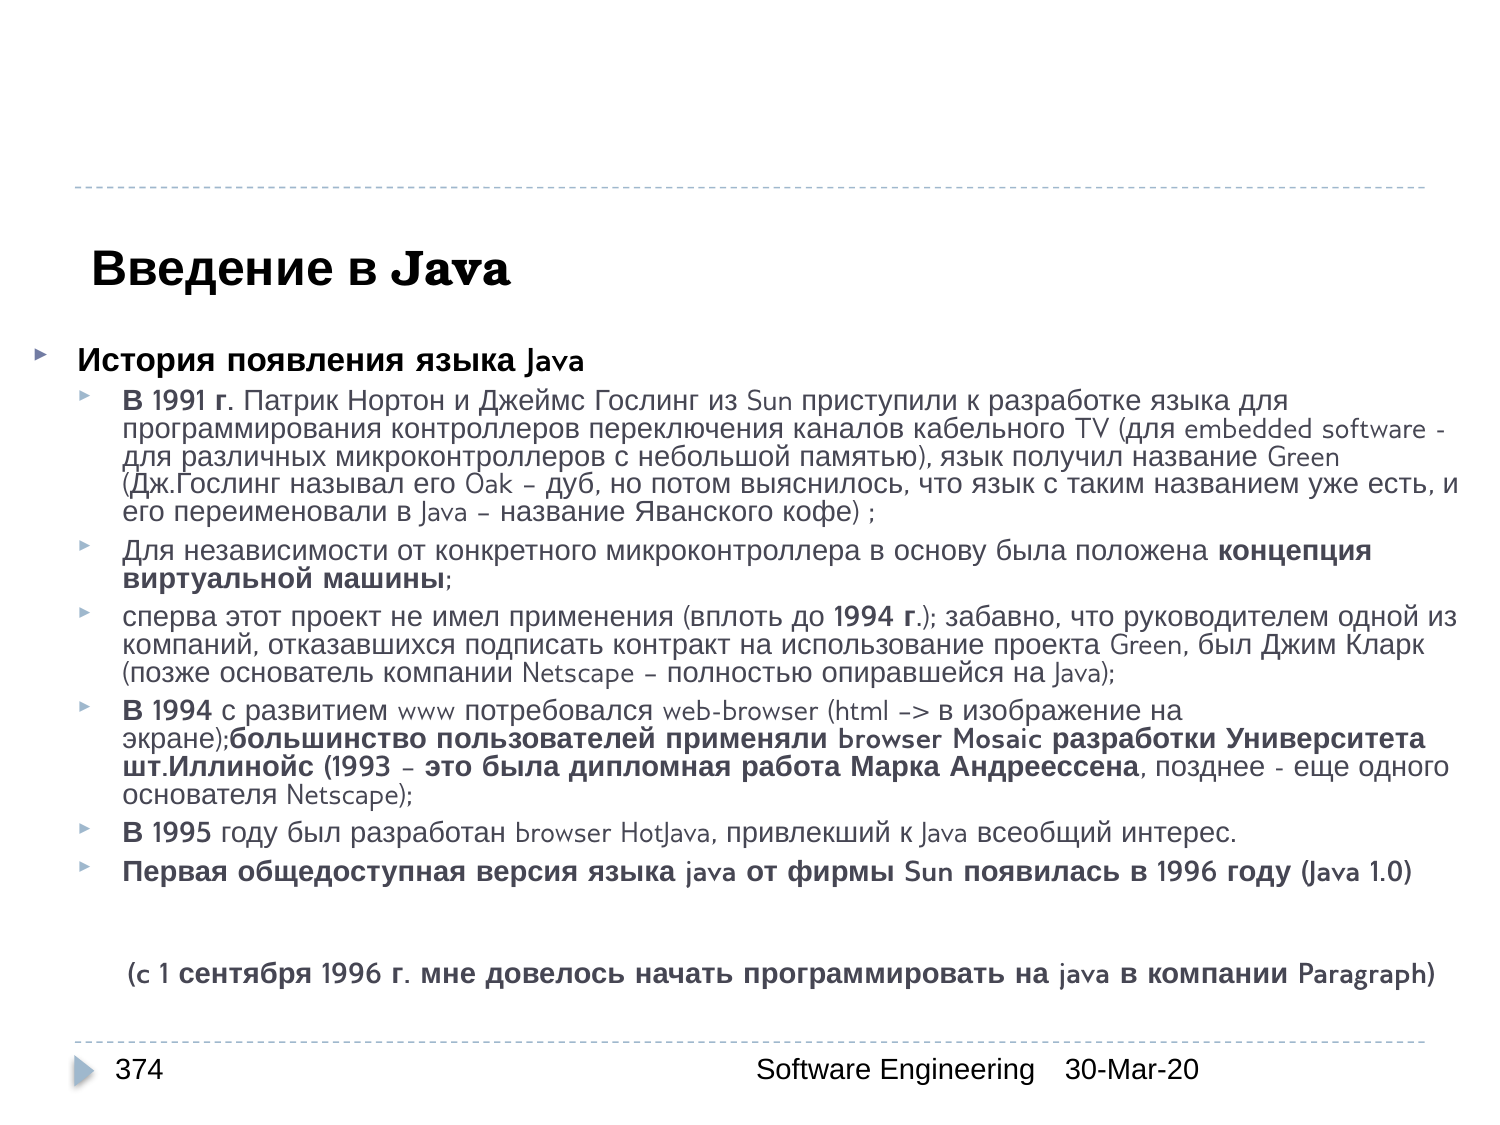

# Введение в Java
История появления языка Java
В 1991 г. Патрик Нортон и Джеймс Гослинг из Sun приступили к разработке языка для программирования контроллеров переключения каналов кабельного TV (для embedded software - для различных микроконтроллеров с небольшой памятью), язык получил название Green (Дж.Гослинг называл его Oak – дуб, но потом выяснилось, что язык с таким названием уже есть, и его переименовали в Java – название Яванского кофе) ;
Для независимости от конкретного микроконтроллера в основу была положена концепция виртуальной машины;
сперва этот проект не имел применения (вплоть до 1994 г.); забавно, что руководителем одной из компаний, отказавшихся подписать контракт на использование проекта Green, был Джим Кларк (позже основатель компании Netscape – полностью опиравшейся на Java);
В 1994 с развитием www потребовался web-browser (html –> в изображение на экране);большинство пользователей применяли browser Mosaic разработки Университета шт.Иллинойс (1993 – это была дипломная работа Марка Андреессена, позднее - еще одного основателя Netscape);
В 1995 году был разработан browser HotJava, привлекший к Java всеобщий интерес.
Первая общедоступная версия языка java от фирмы Sun появилась в 1996 году (Java 1.0)

(c 1 сентября 1996 г. мне довелось начать программировать на java в компании Paragraph)

374
Software Engineering
30-Mar-20